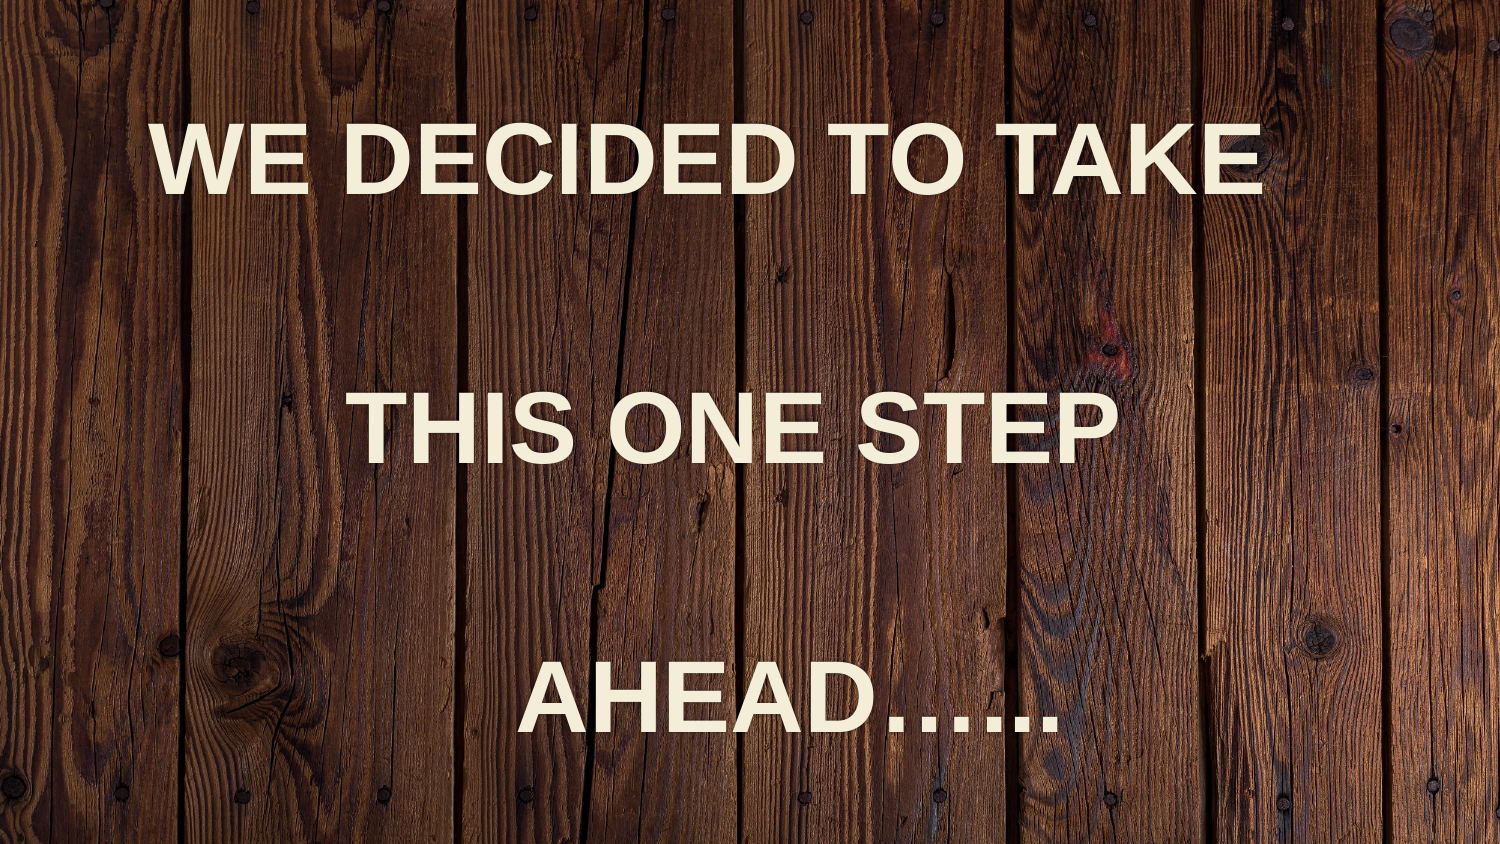

WE DECIDED TO TAKE

          THIS ONE STEP

                AHEAD…...